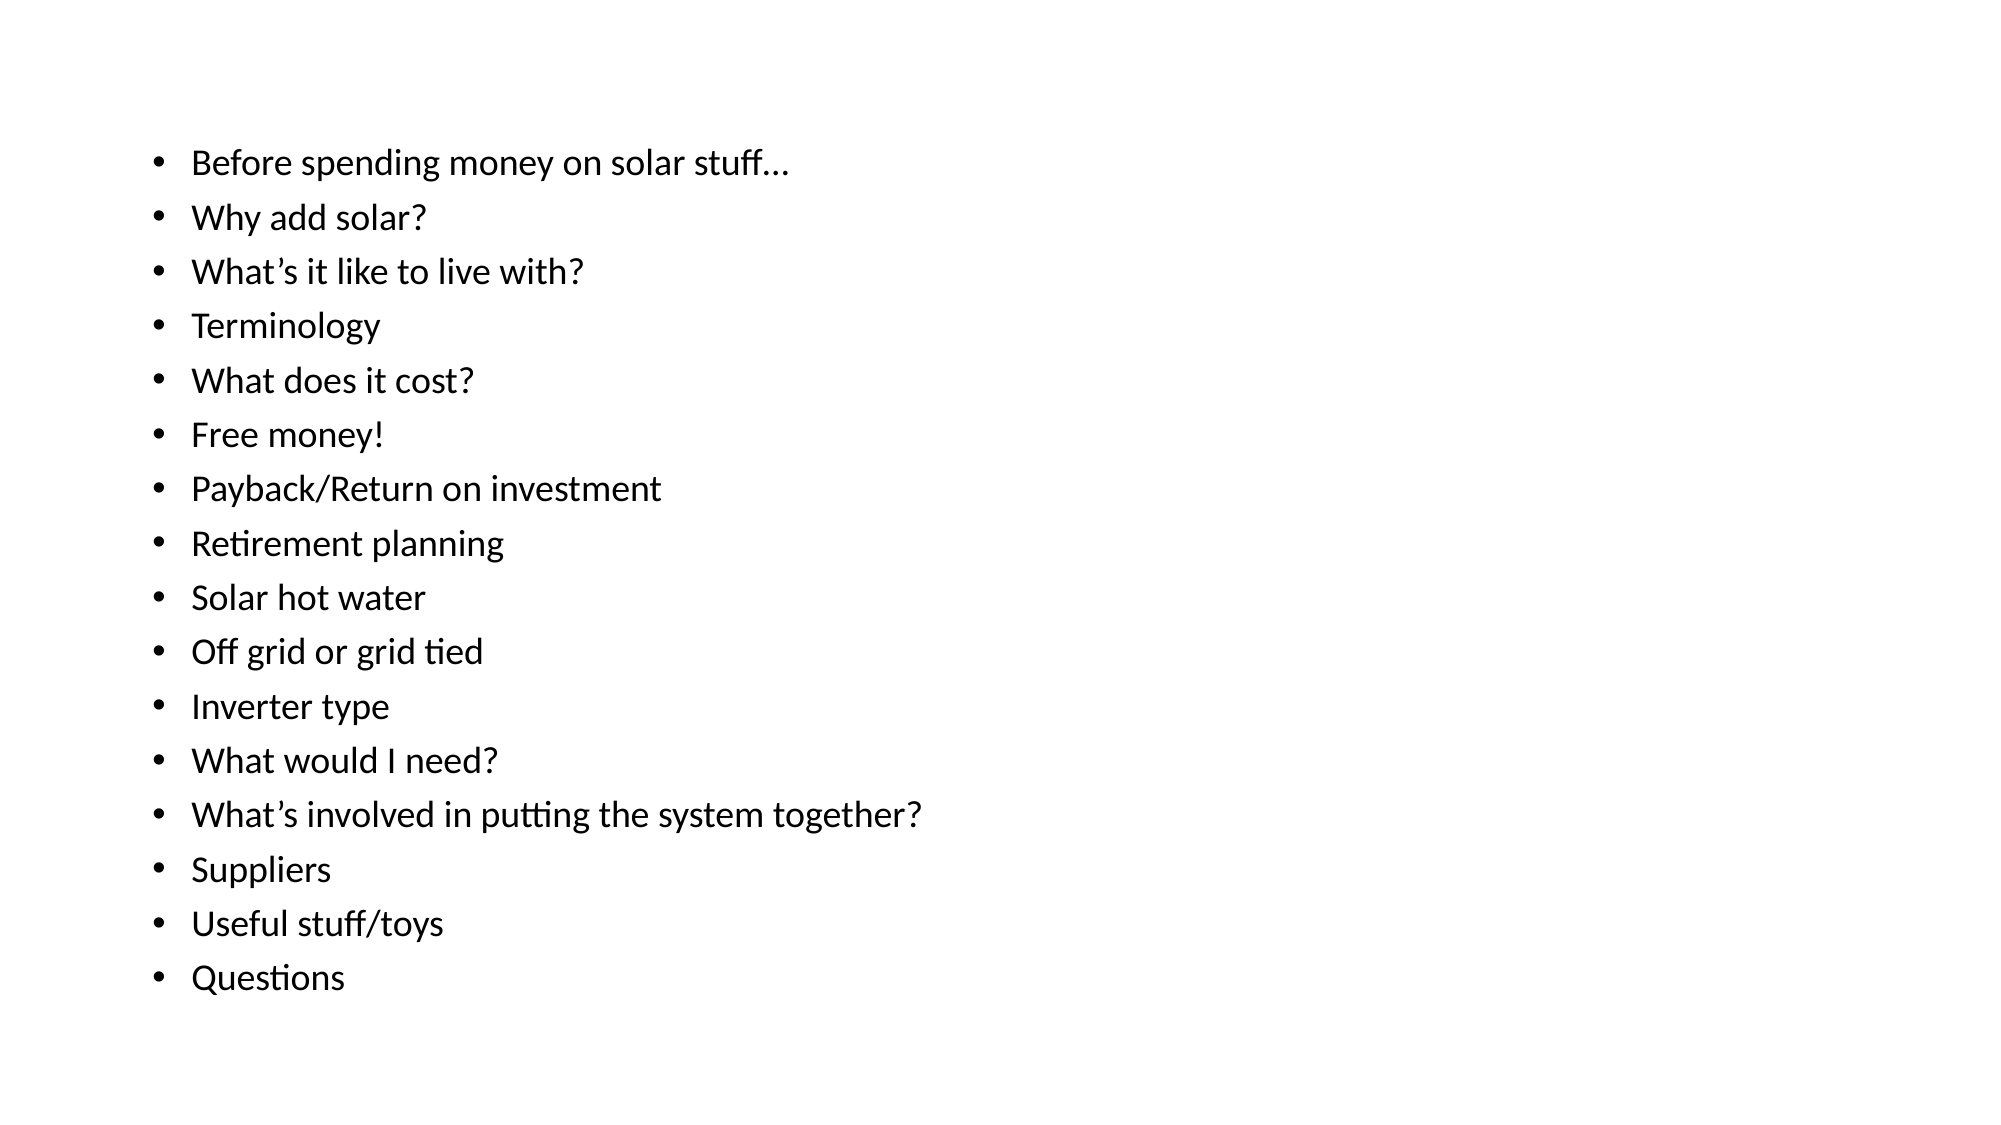

Before spending money on solar stuff…
Why add solar?
What’s it like to live with?
Terminology
What does it cost?
Free money!
Payback/Return on investment
Retirement planning
Solar hot water
Off grid or grid tied
Inverter type
What would I need?
What’s involved in putting the system together?
Suppliers
Useful stuff/toys
Questions